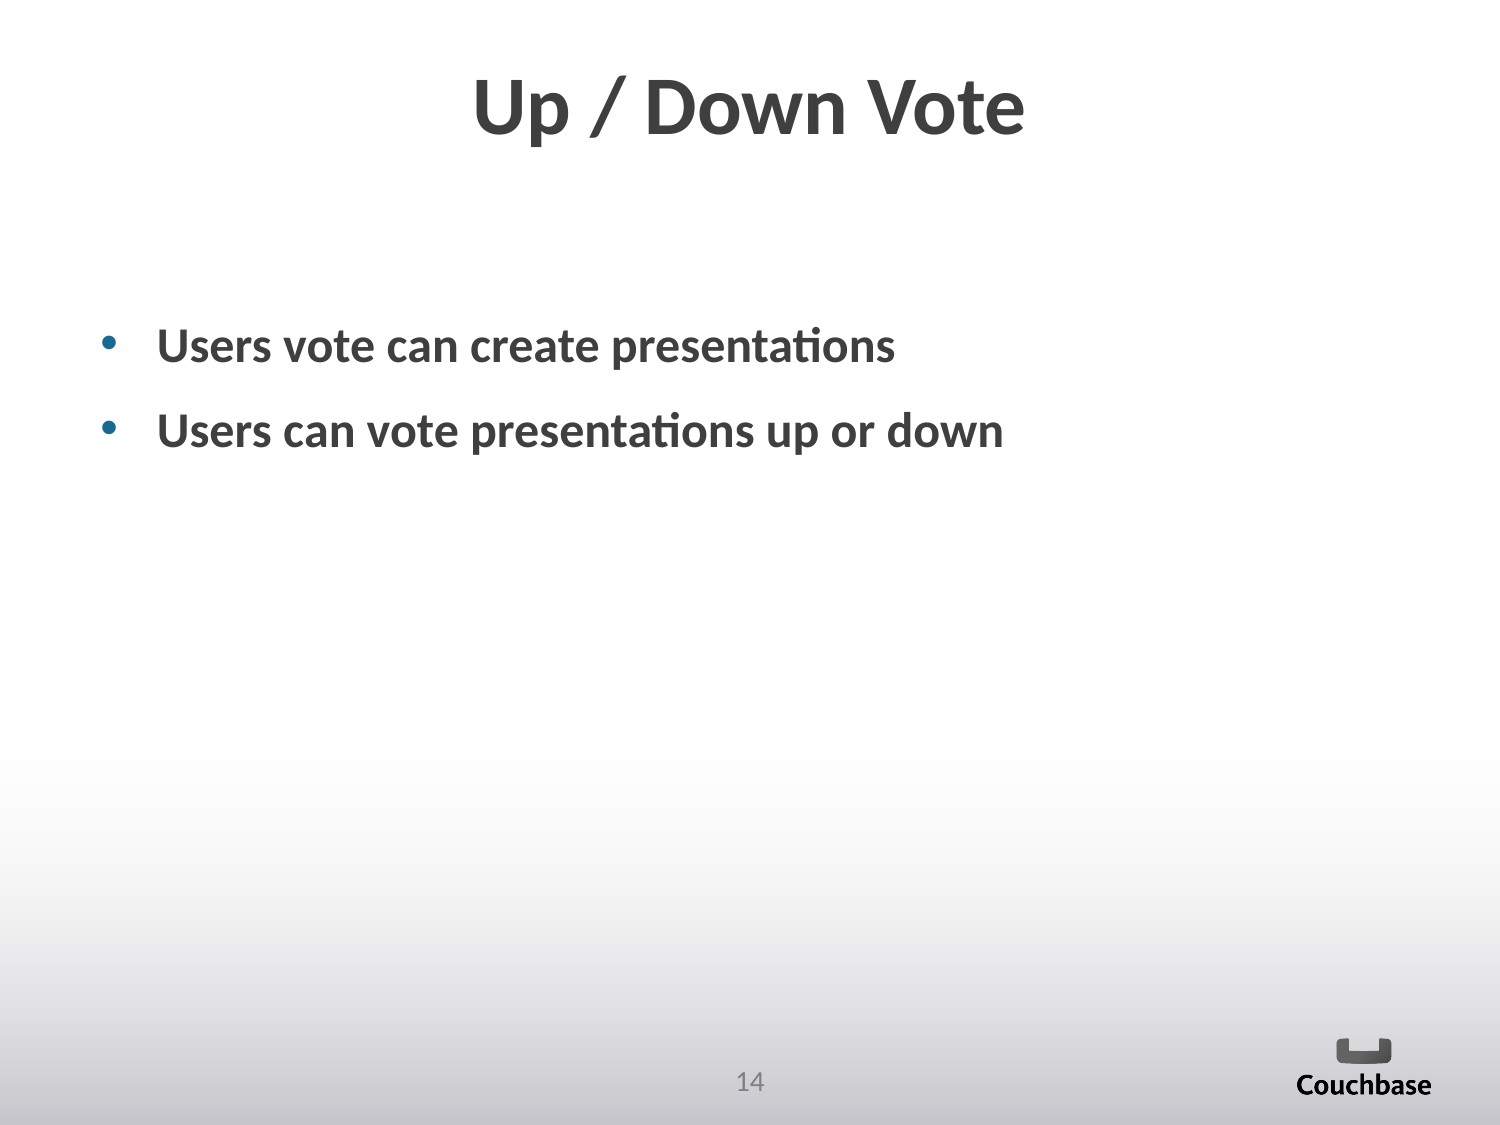

# Up / Down Vote
Users vote can create presentations
Users can vote presentations up or down